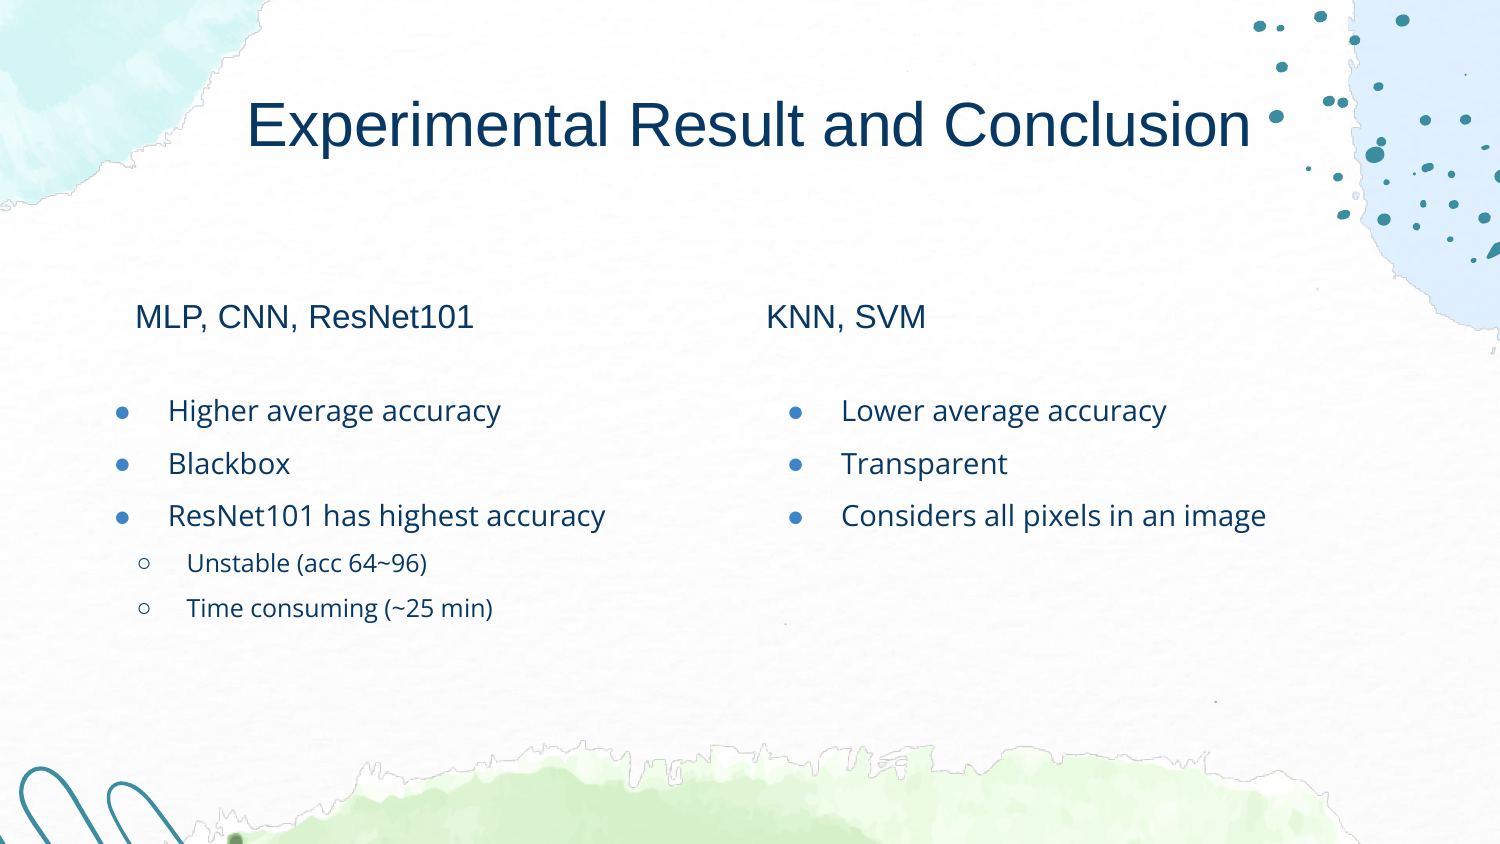

Experimental Result and Conclusion
# MLP, CNN, ResNet101
KNN, SVM
Higher average accuracy
Blackbox
ResNet101 has highest accuracy
Unstable (acc 64~96)
Time consuming (~25 min)
Lower average accuracy
Transparent
Considers all pixels in an image